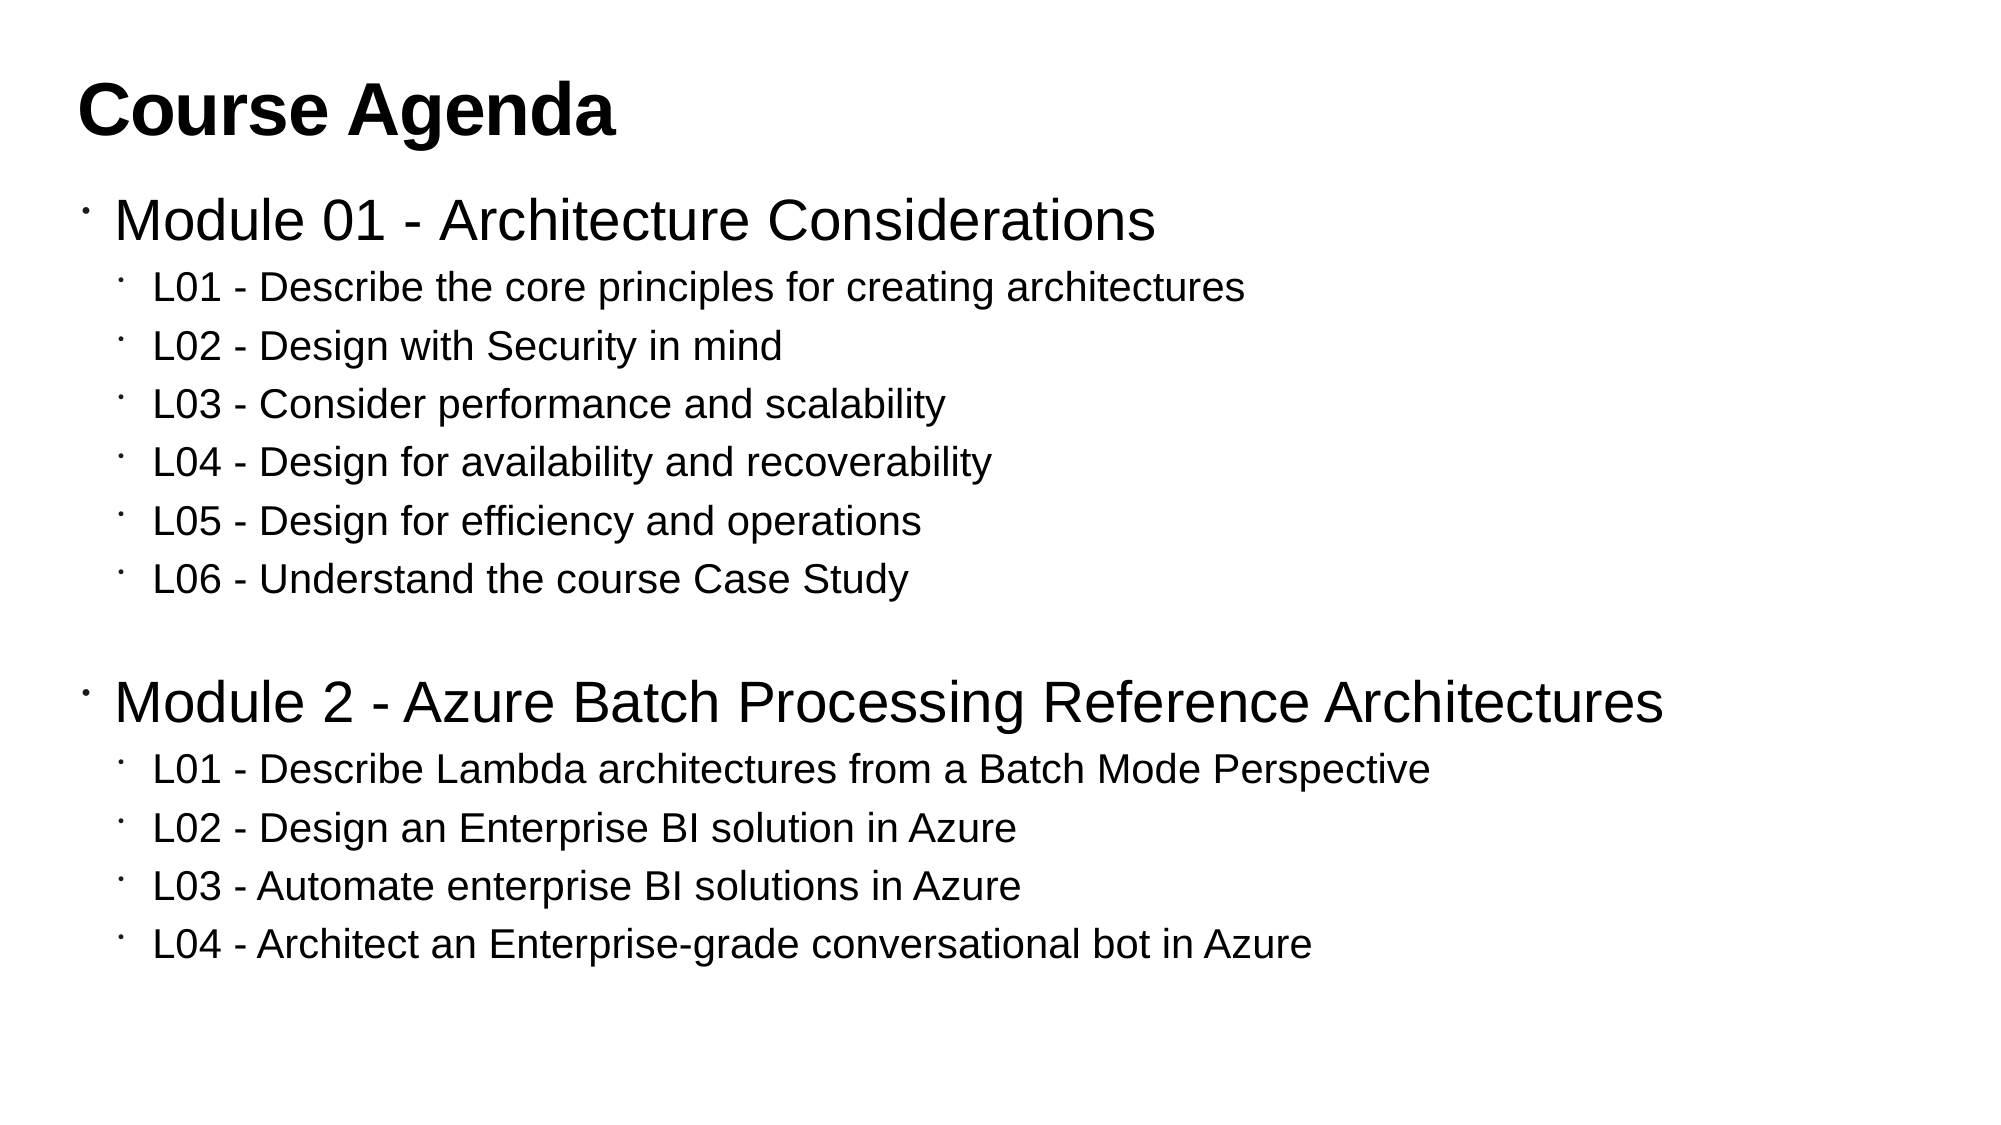

# Course Agenda
Module 01 - Architecture Considerations
L01 - Describe the core principles for creating architectures
L02 - Design with Security in mind
L03 - Consider performance and scalability
L04 - Design for availability and recoverability
L05 - Design for efficiency and operations
L06 - Understand the course Case Study
Module 2 - Azure Batch Processing Reference Architectures
L01 - Describe Lambda architectures from a Batch Mode Perspective
L02 - Design an Enterprise BI solution in Azure
L03 - Automate enterprise BI solutions in Azure
L04 - Architect an Enterprise-grade conversational bot in Azure